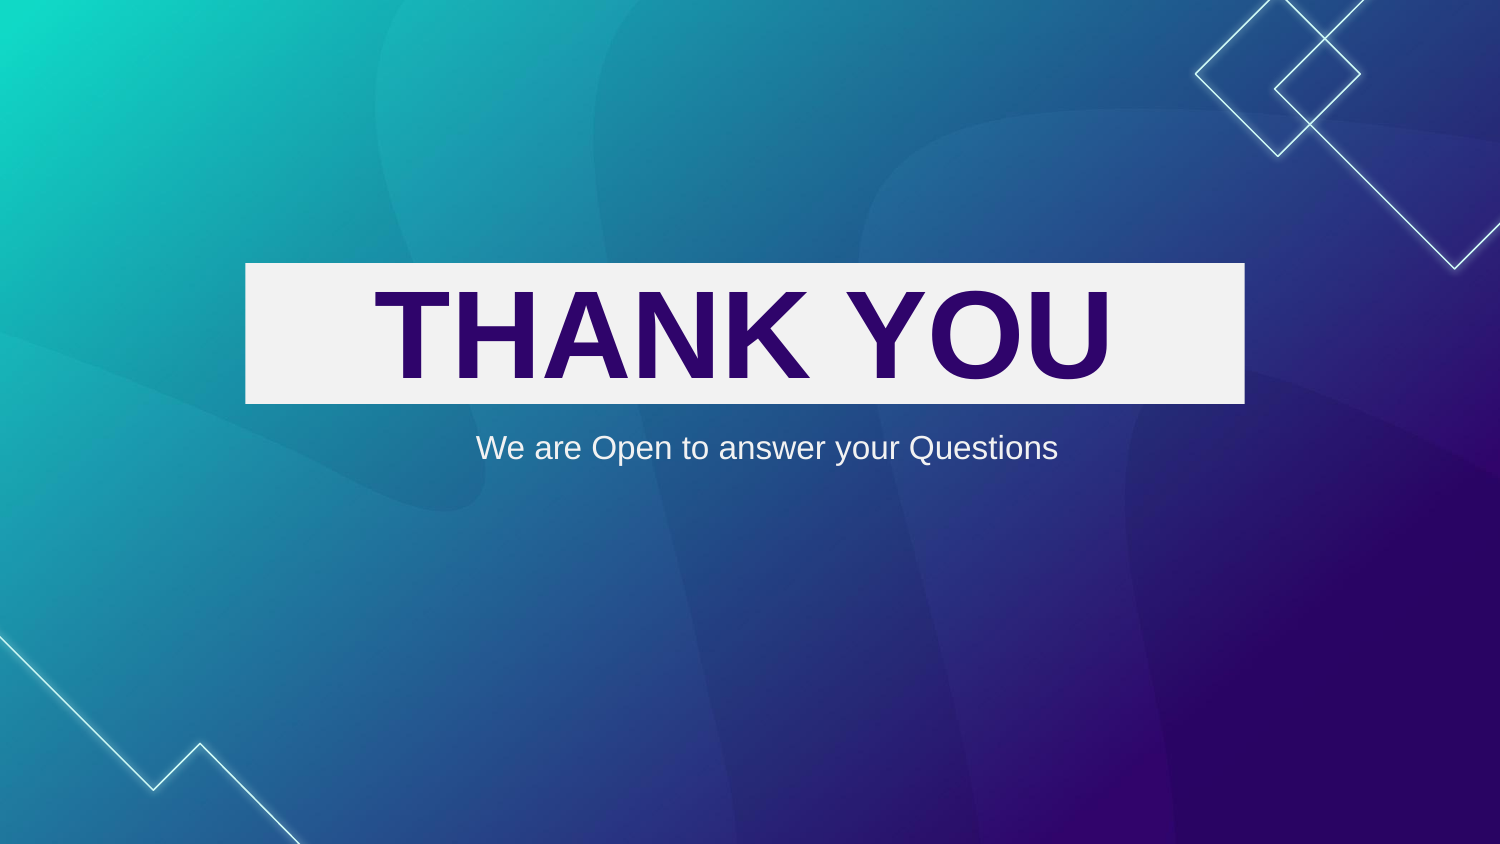

THANK YOU
We are Open to answer your Questions